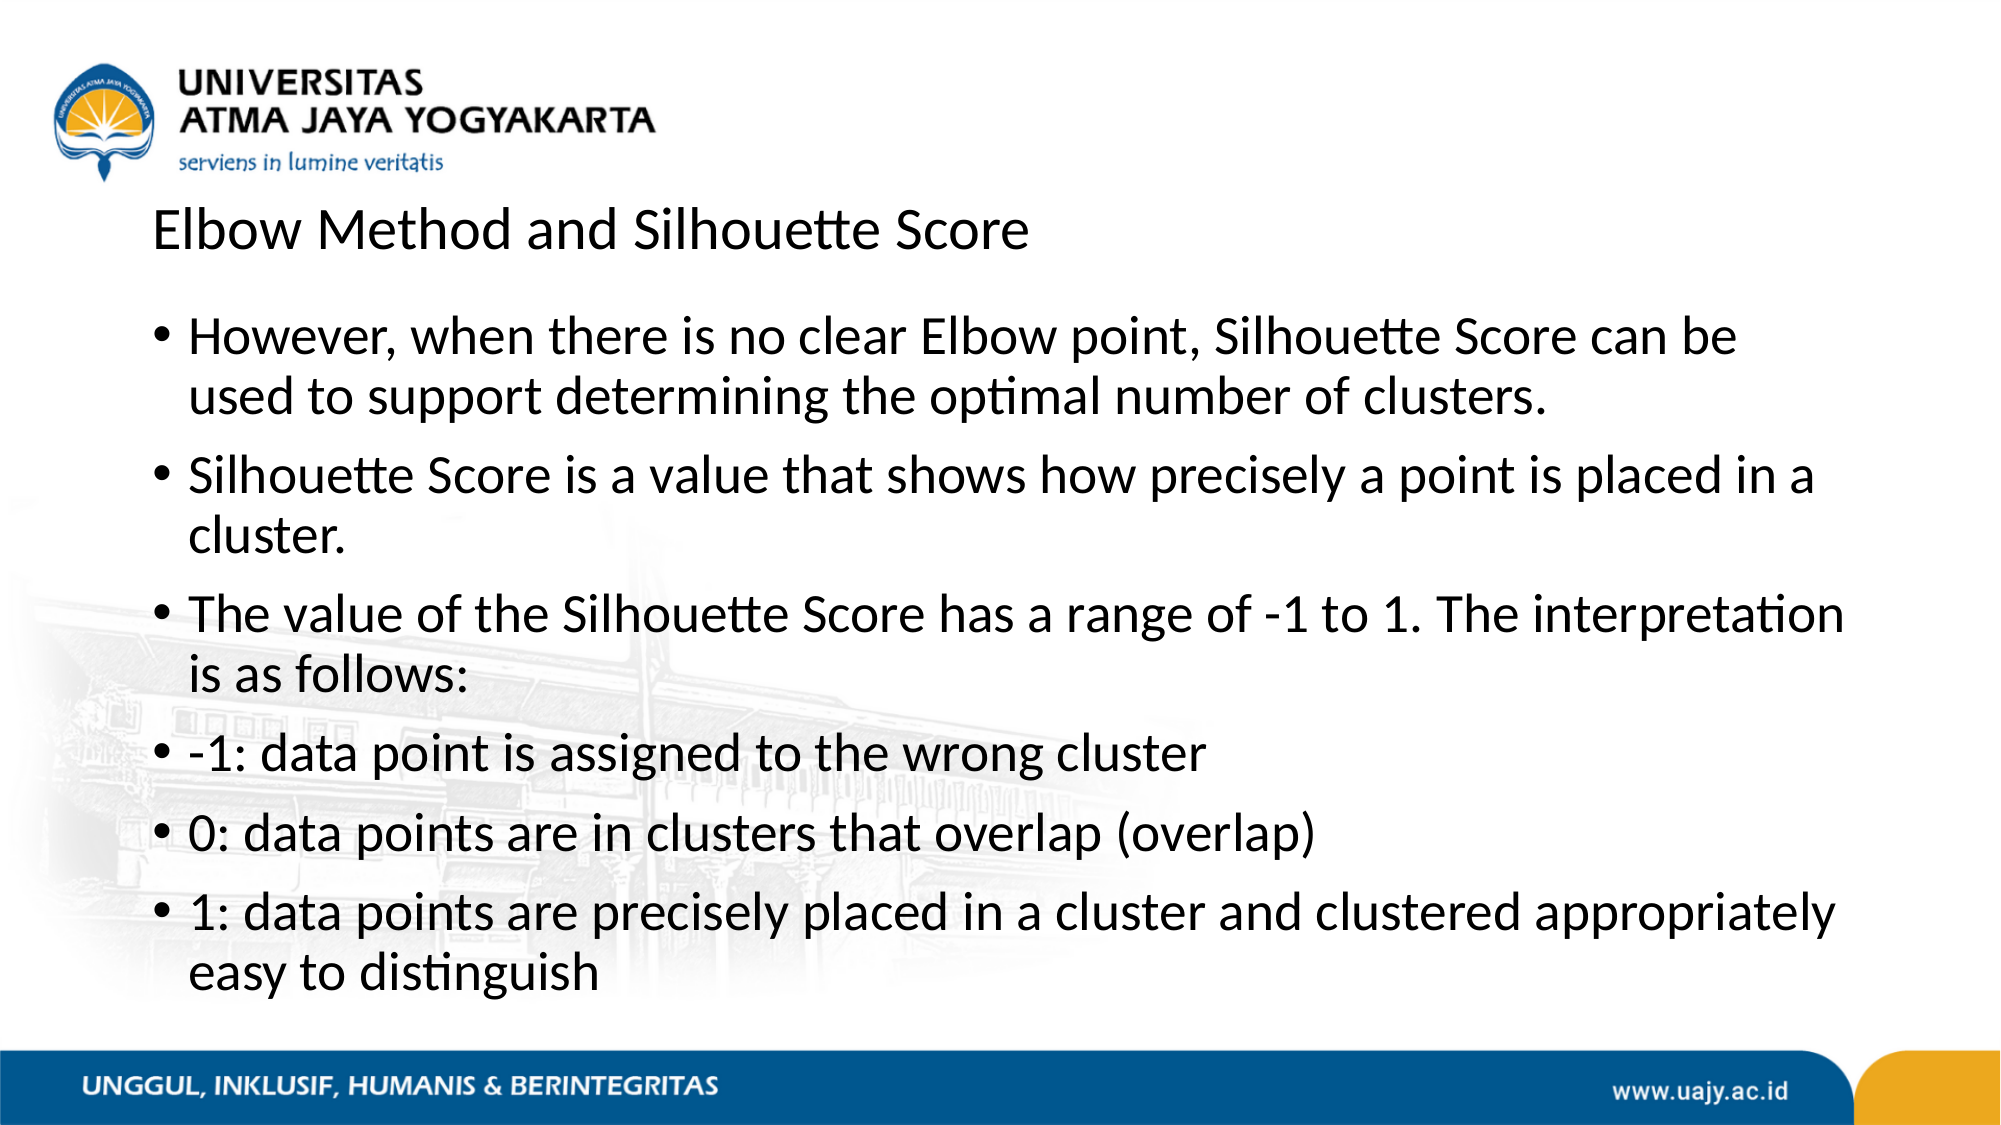

# Elbow Method and Silhouette Score
However, when there is no clear Elbow point, Silhouette Score can be used to support determining the optimal number of clusters.
Silhouette Score is a value that shows how precisely a point is placed in a cluster.
The value of the Silhouette Score has a range of -1 to 1. The interpretation is as follows:
-1: data point is assigned to the wrong cluster
0: data points are in clusters that overlap (overlap)
1: data points are precisely placed in a cluster and clustered appropriately easy to distinguish